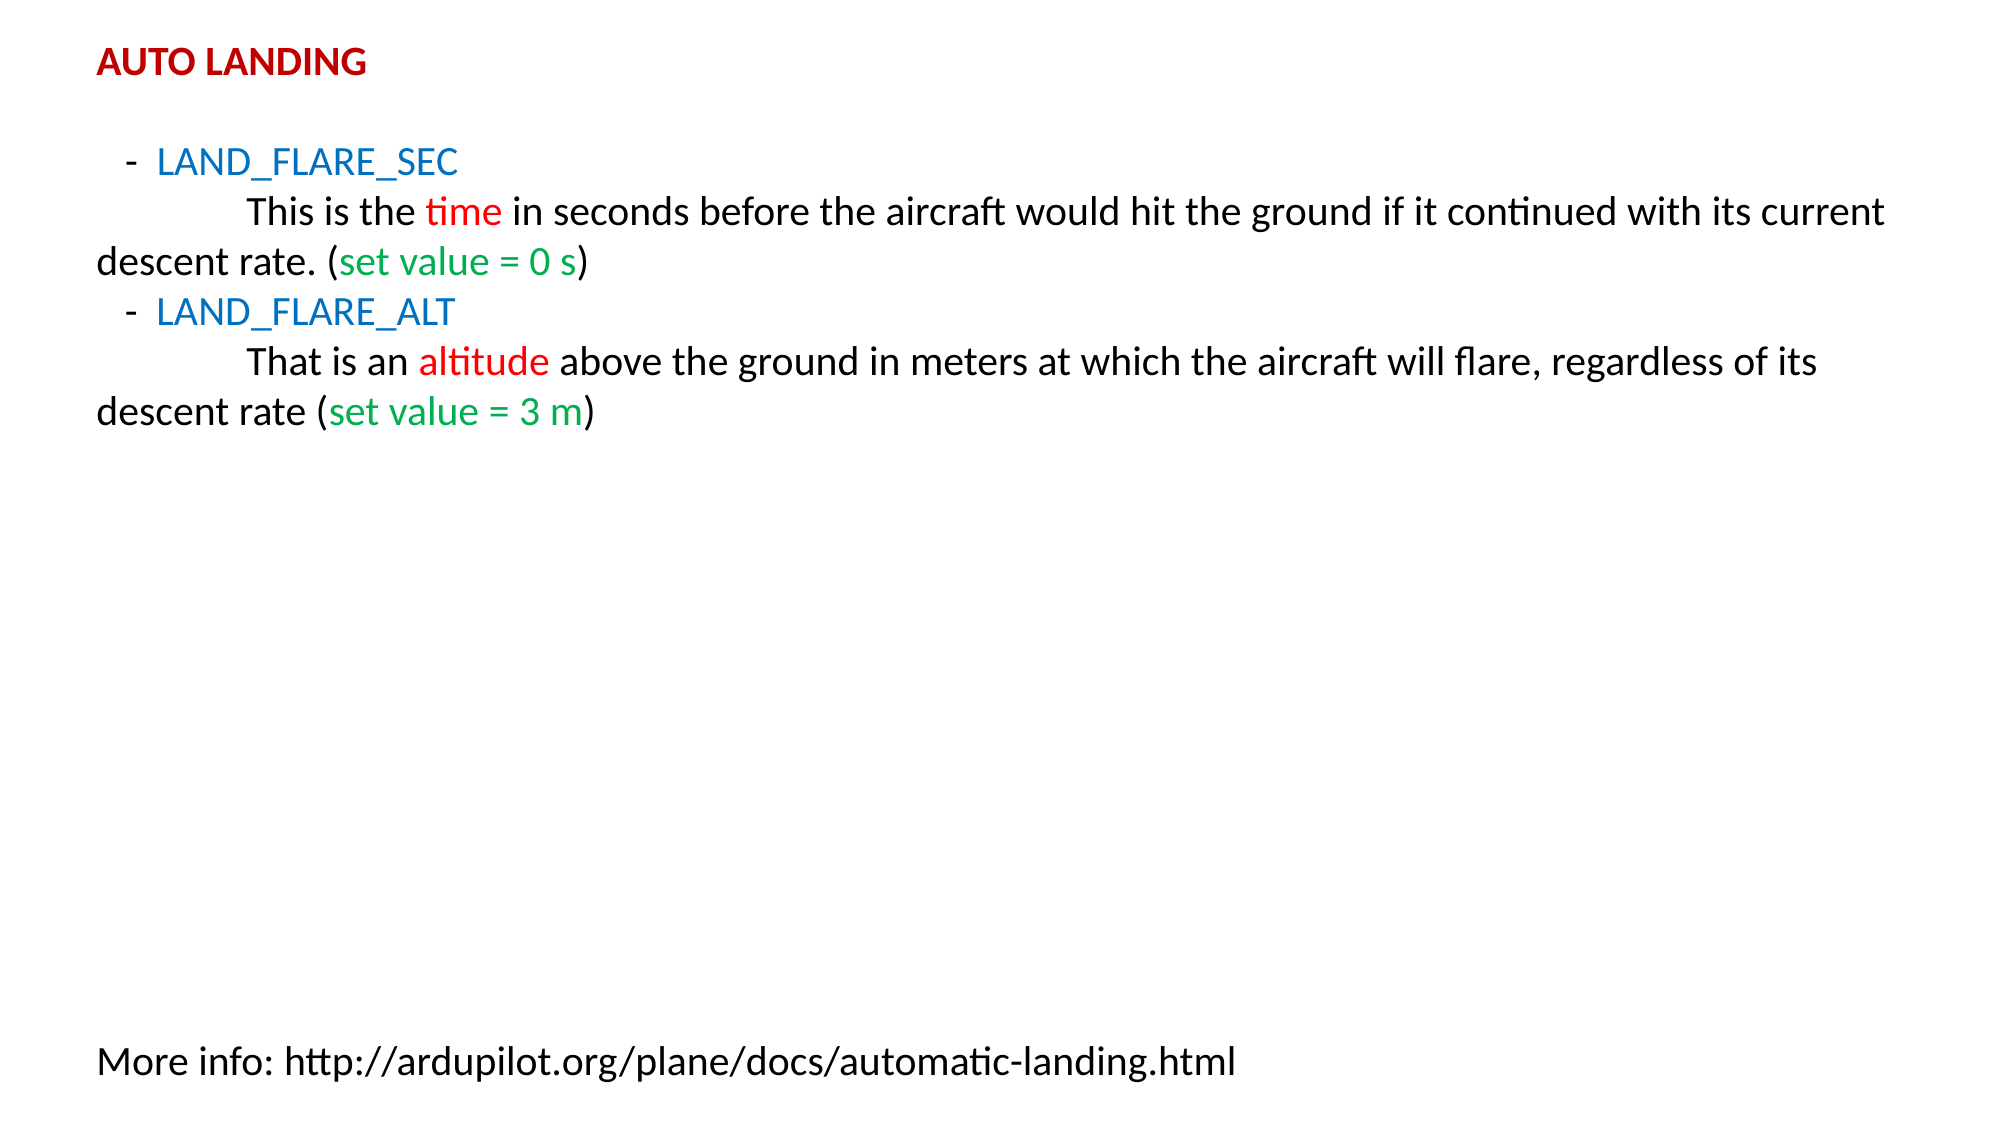

AUTO LANDING

   -  LAND_FLARE_SEC
	This is the time in seconds before the aircraft would hit the ground if it continued with its current 	descent rate. (set value = 0 s)
   -  LAND_FLARE_ALT
	That is an altitude above the ground in meters at which the aircraft will flare, regardless of its 	descent rate (set value = 3 m)

More info: http://ardupilot.org/plane/docs/automatic-landing.html